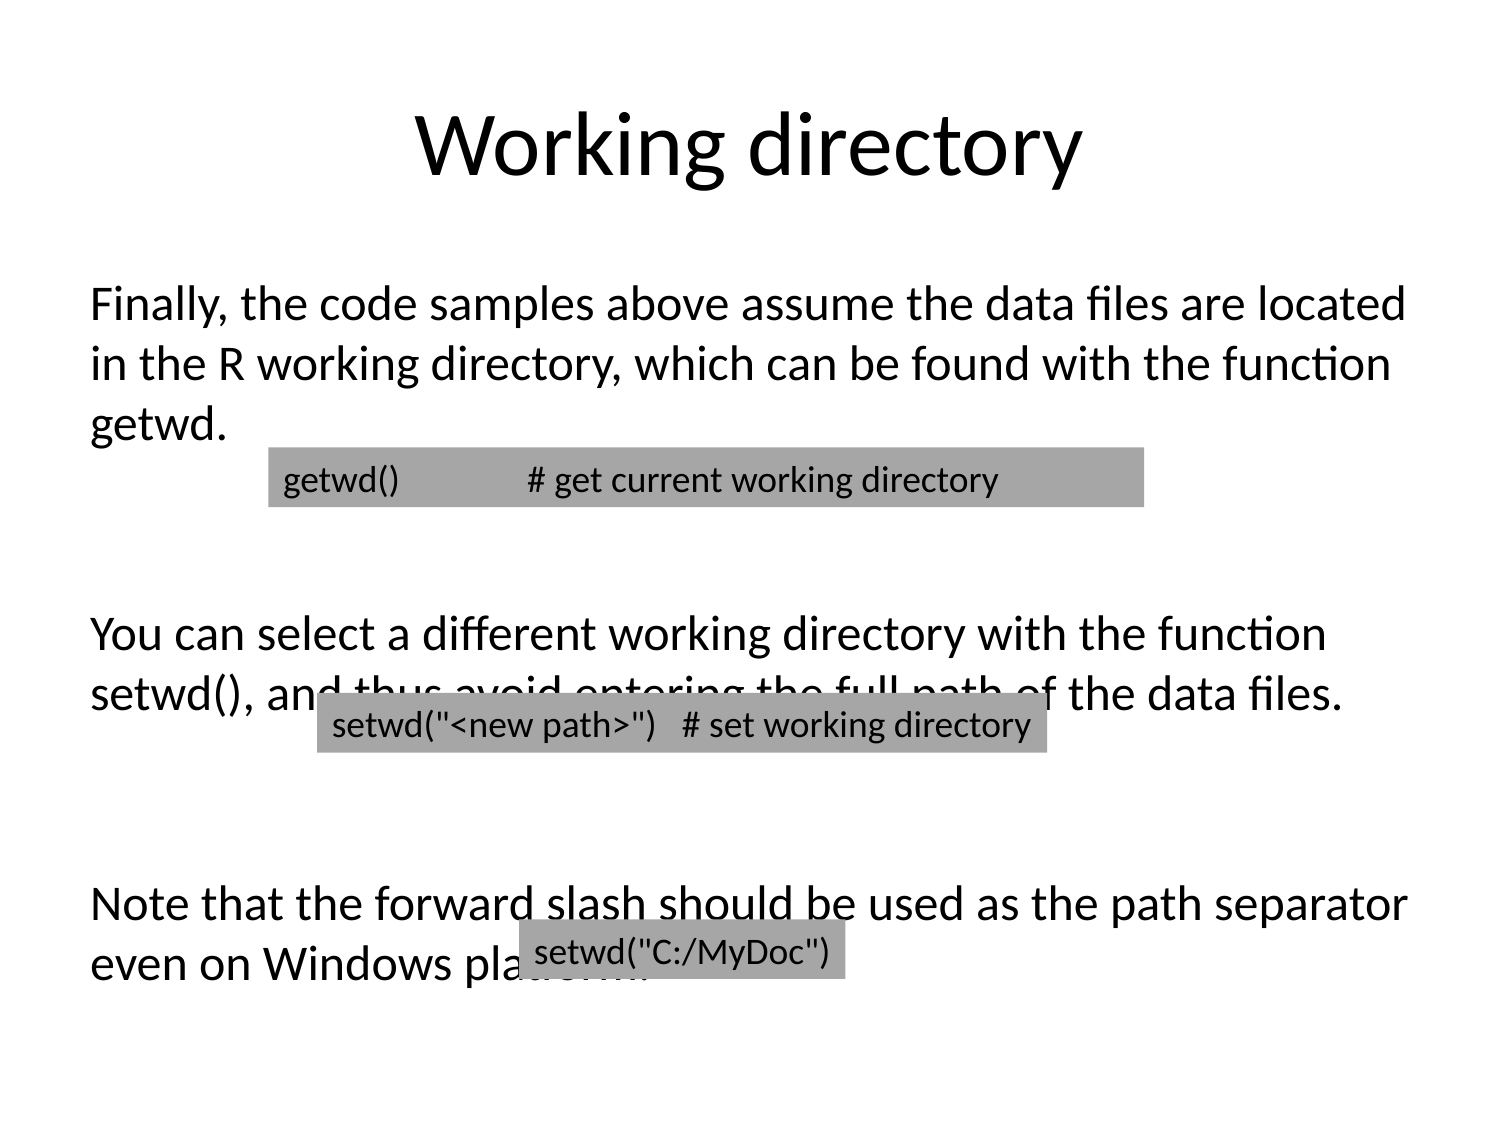

# Working directory
Finally, the code samples above assume the data files are located in the R working directory, which can be found with the function getwd.

You can select a different working directory with the function setwd(), and thus avoid entering the full path of the data files.

Note that the forward slash should be used as the path separator even on Windows platform.

getwd()               # get current working directory
setwd("<new path>")   # set working directory
setwd("C:/MyDoc")